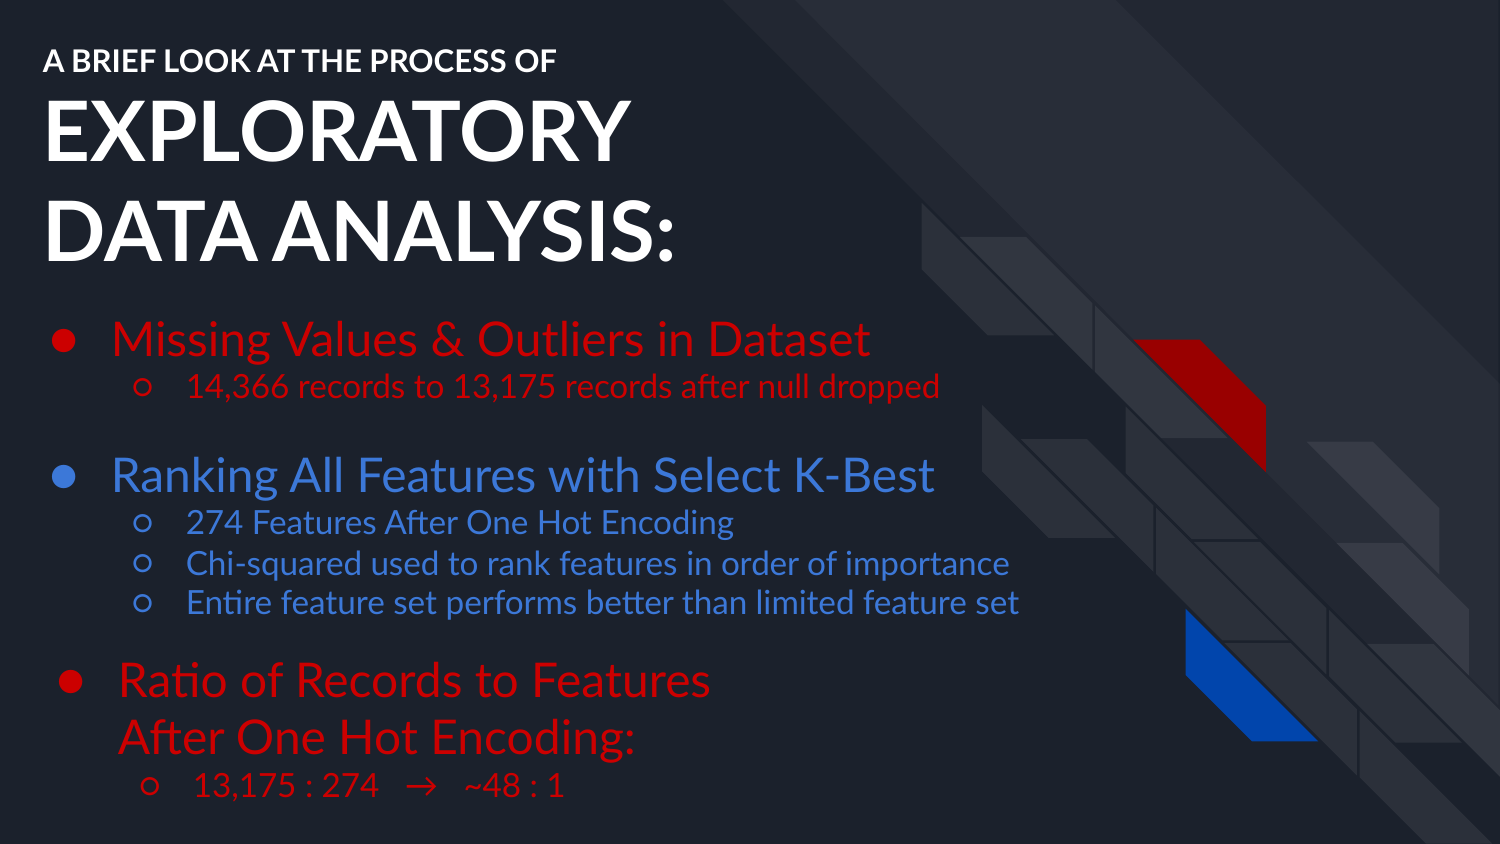

A BRIEF LOOK AT THE PROCESS OF
EXPLORATORY DATA ANALYSIS:
Missing Values & Outliers in Dataset
14,366 records to 13,175 records after null dropped
Ranking All Features with Select K-Best
274 Features After One Hot Encoding
Chi-squared used to rank features in order of importance
Entire feature set performs better than limited feature set

Ratio of Records to Features
After One Hot Encoding:
13,175 : 274   →   ~48 : 1